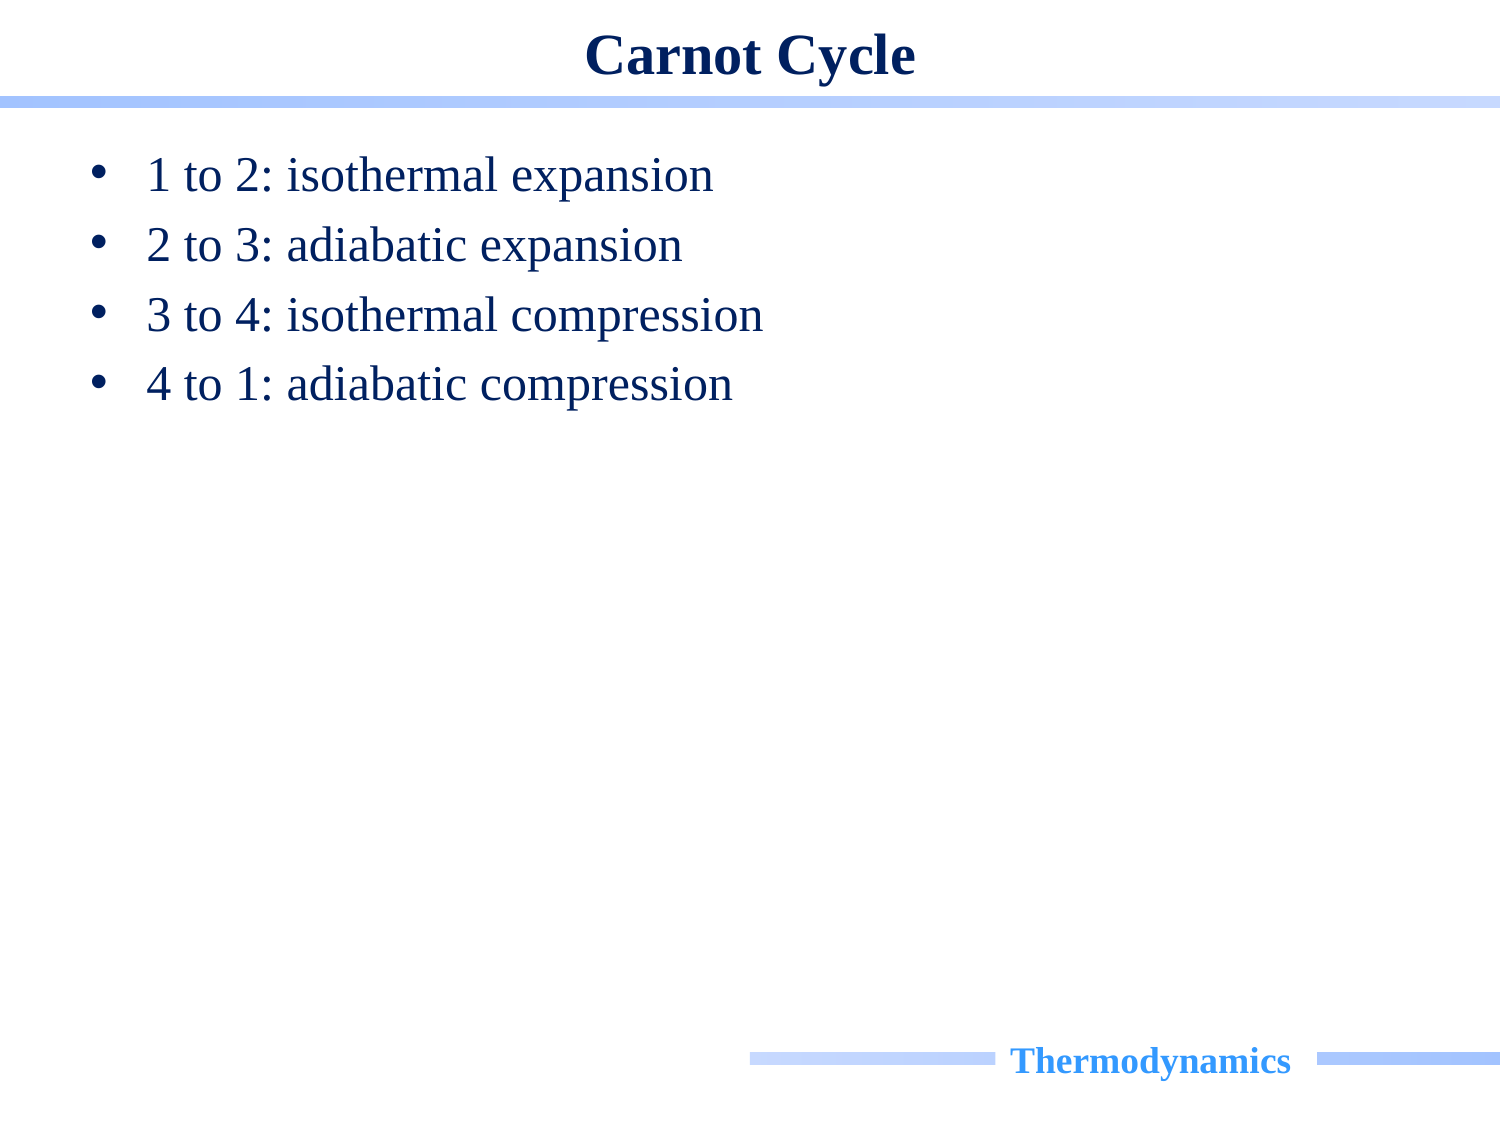

# Carnot Cycle
1 to 2: isothermal expansion
2 to 3: adiabatic expansion
3 to 4: isothermal compression
4 to 1: adiabatic compression